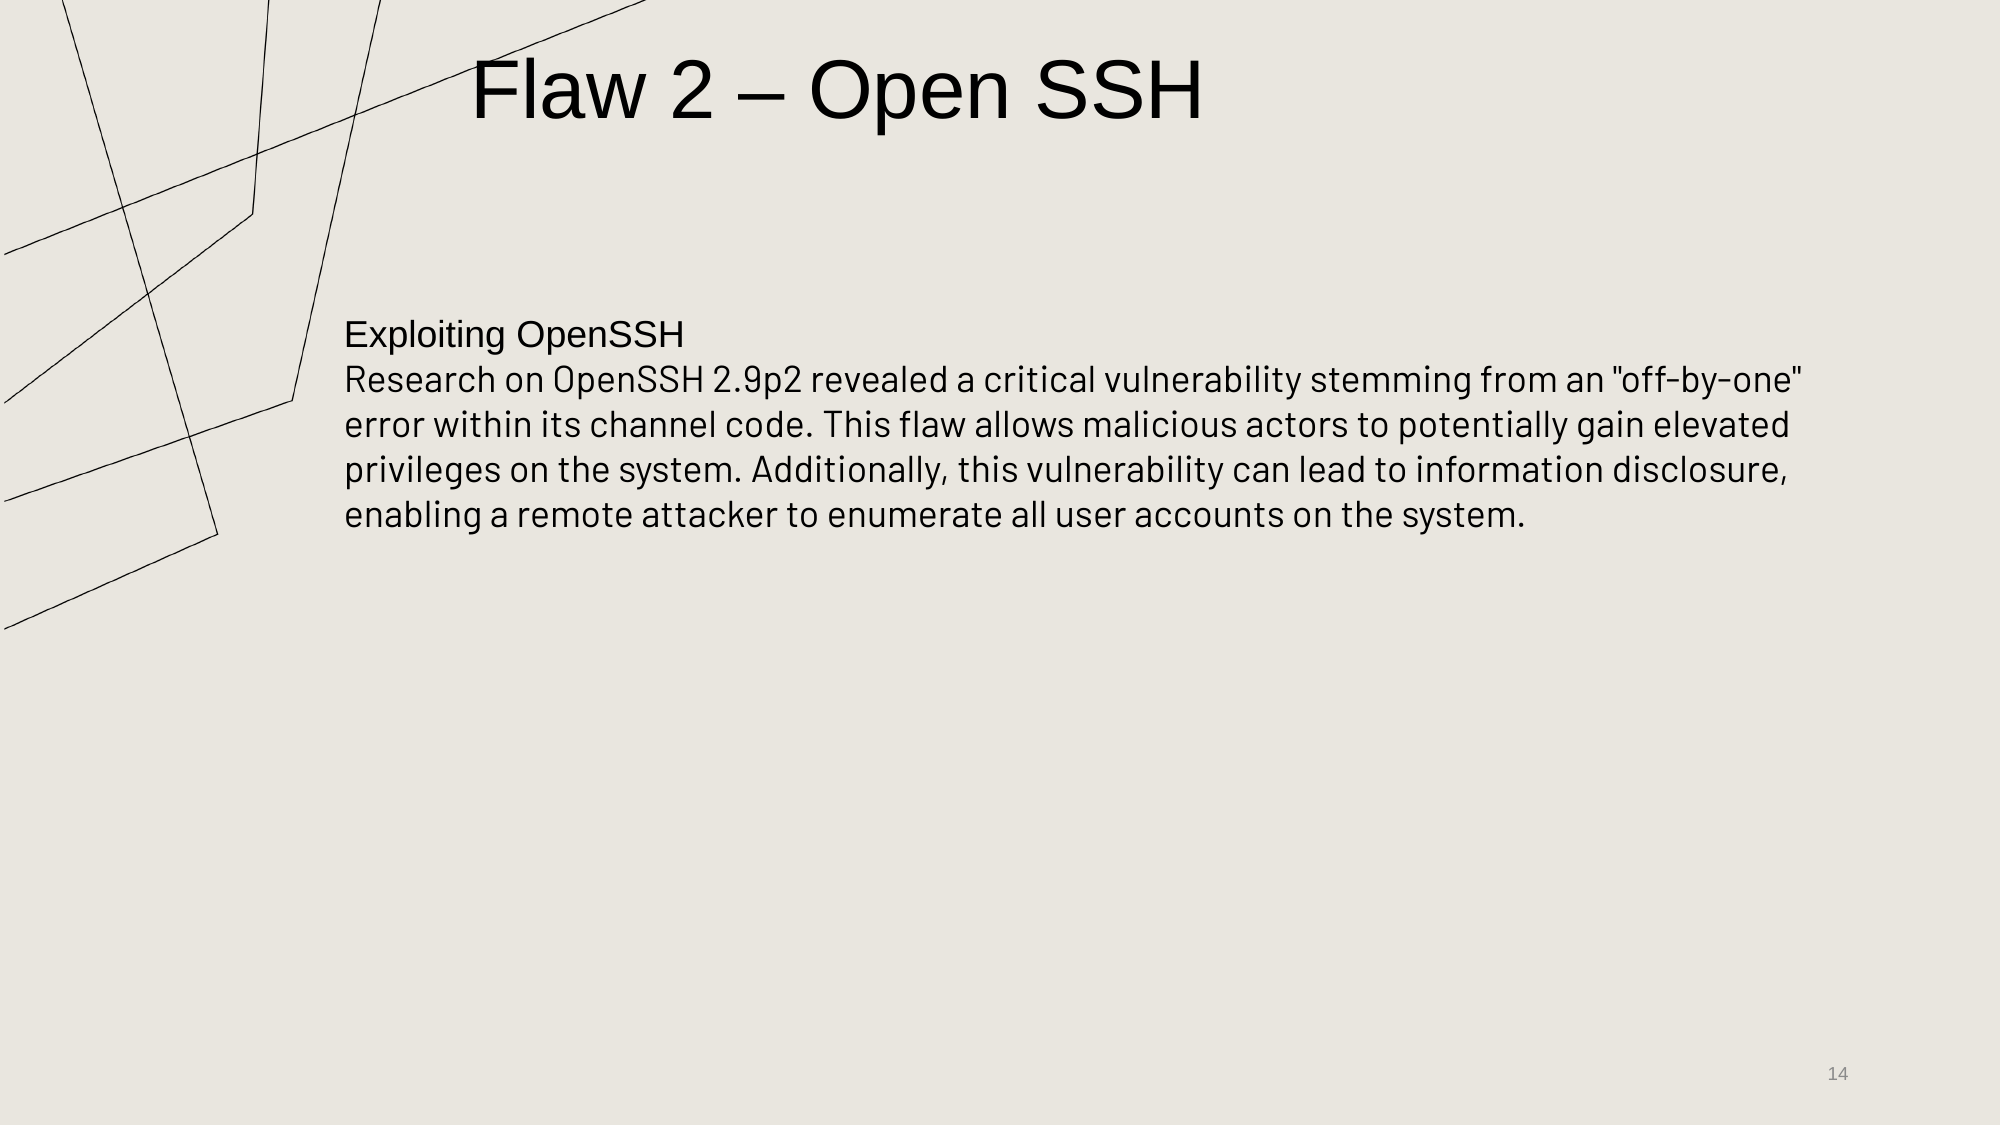

Flaw 2 – Open SSH
Exploiting OpenSSH
Research on OpenSSH 2.9p2 revealed a critical vulnerability stemming from an "off-by-one"
error within its channel code. This flaw allows malicious actors to potentially gain elevated
privileges on the system. Additionally, this vulnerability can lead to information disclosure,
enabling a remote attacker to enumerate all user accounts on the system.

14